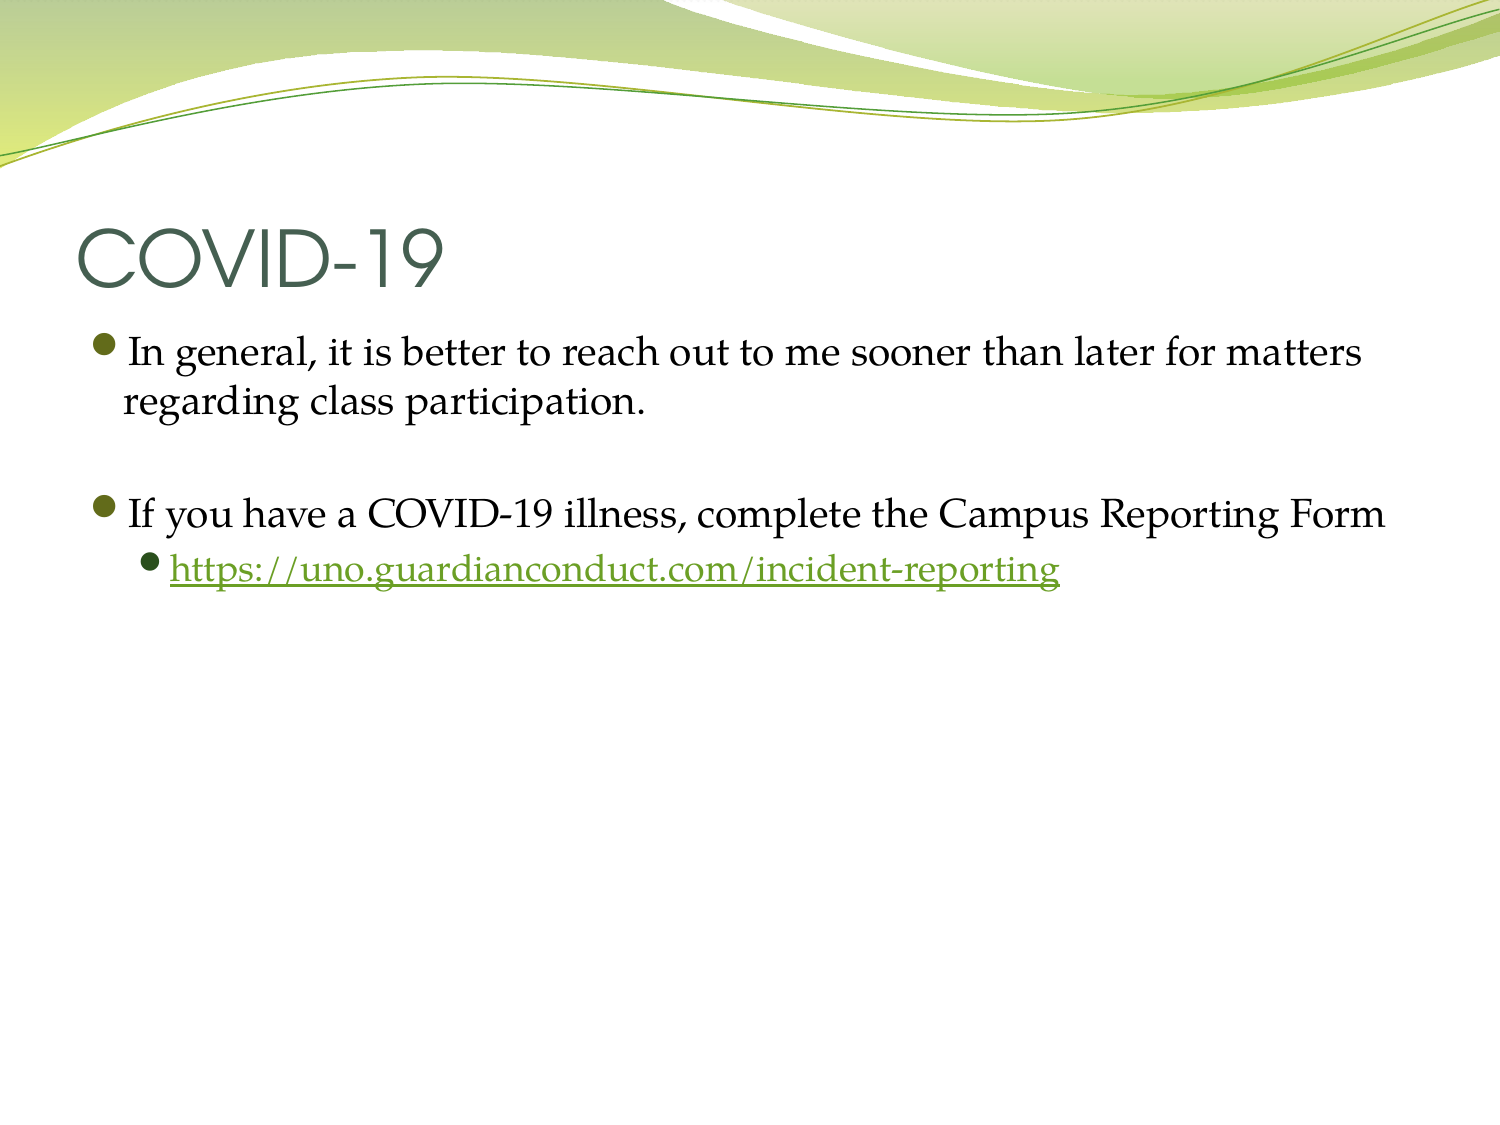

# COVID-19
In general, it is better to reach out to me sooner than later for matters regarding class participation.

If you have a COVID-19 illness, complete the Campus Reporting Form
https://uno.guardianconduct.com/incident-reporting